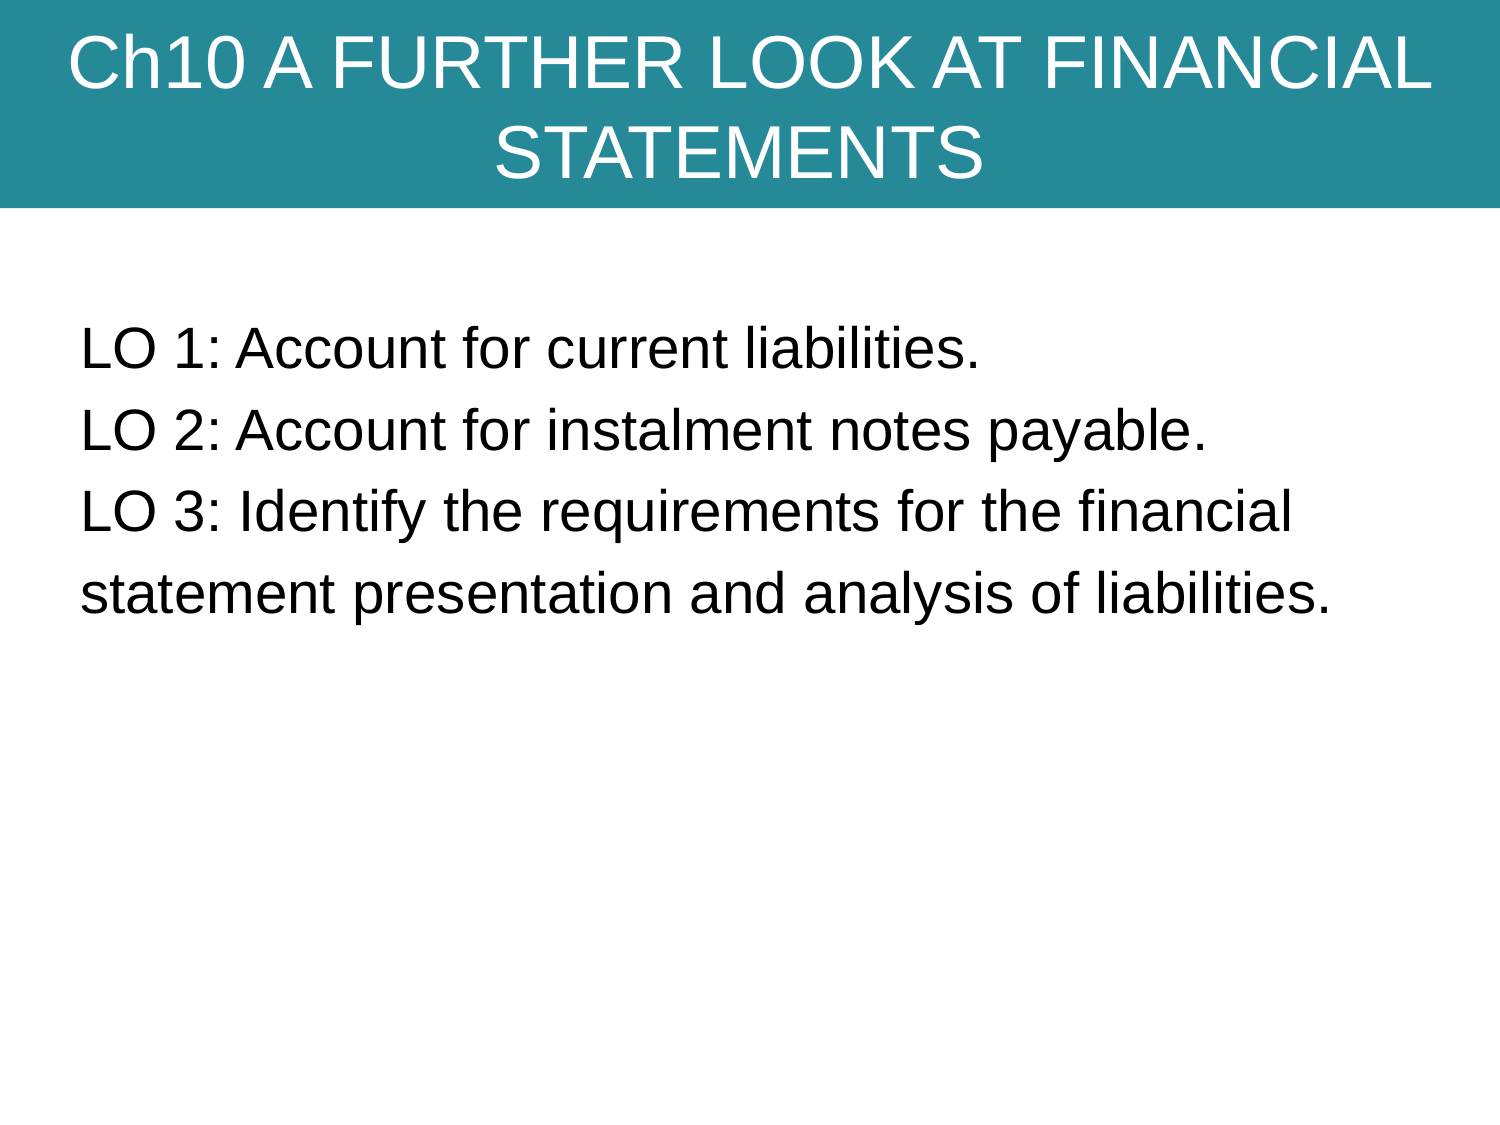

# Ch10 A FURTHER LOOK AT FINANCIAL STATEMENTS
LO 1: Account for current liabilities.
LO 2: Account for instalment notes payable.
LO 3: Identify the requirements for the financial
statement presentation and analysis of liabilities.